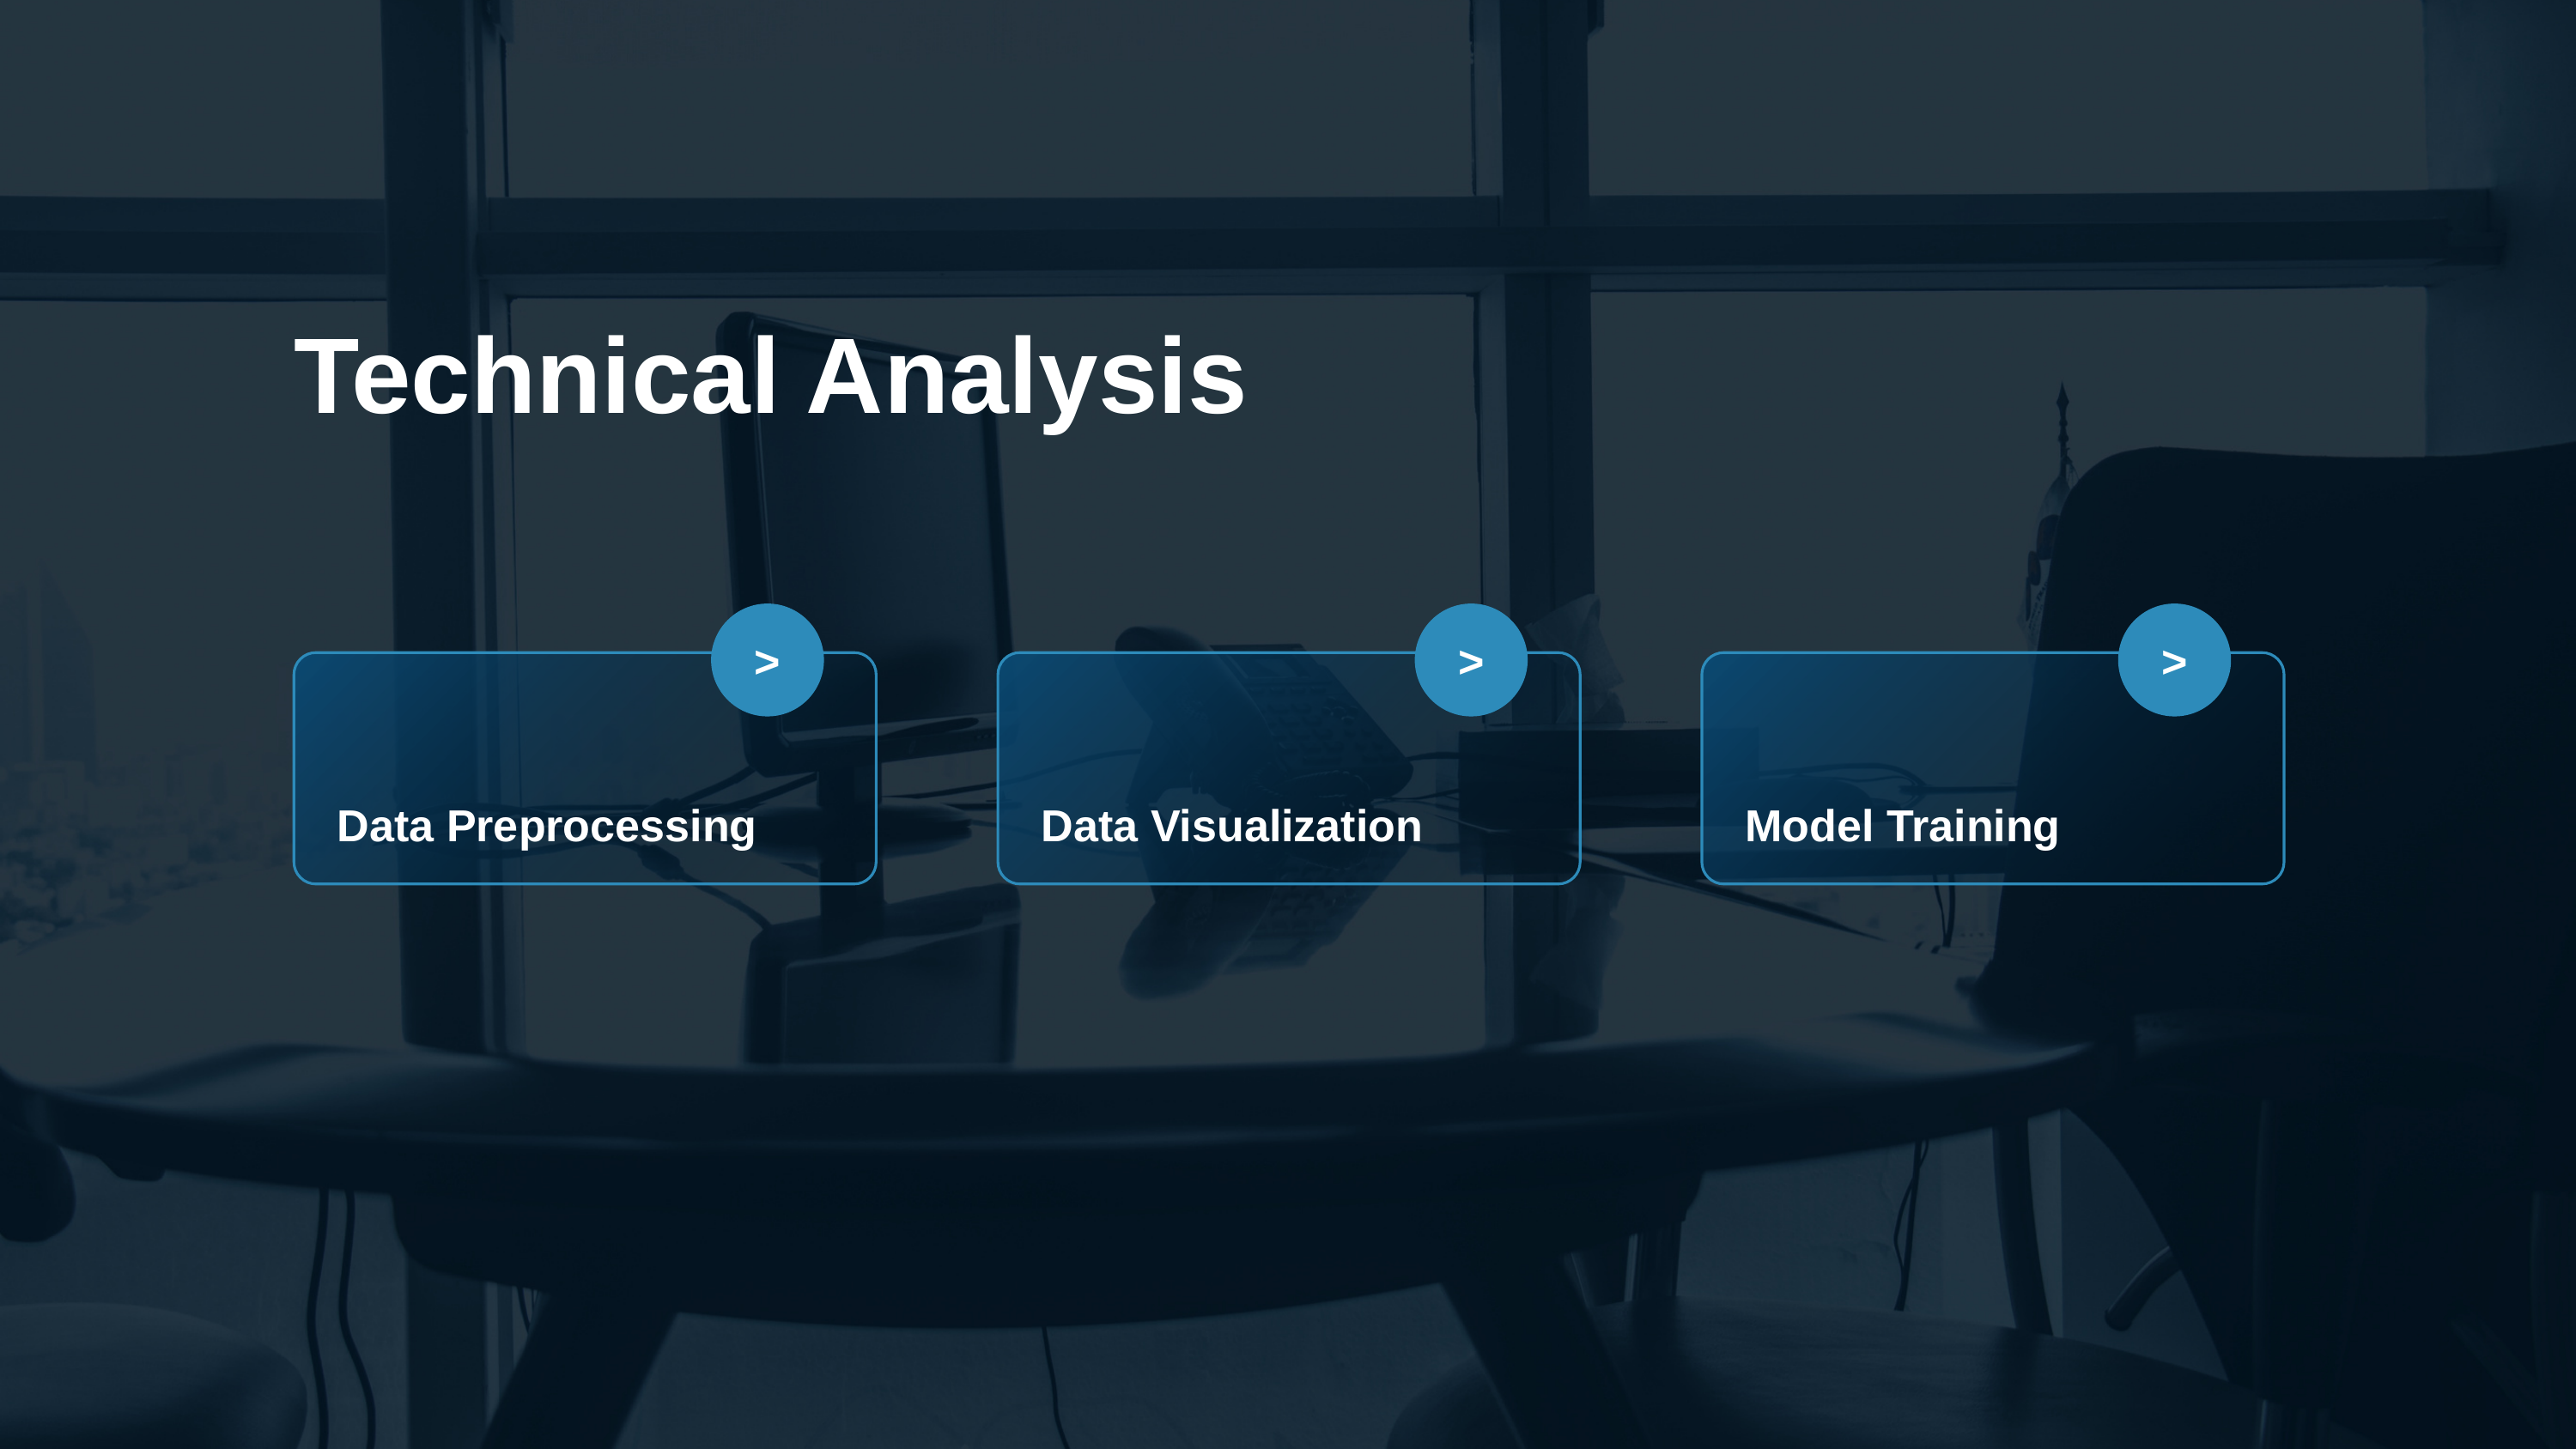

Technical Analysis

>
>
>

Data Preprocessing
Data Visualization
Model Training